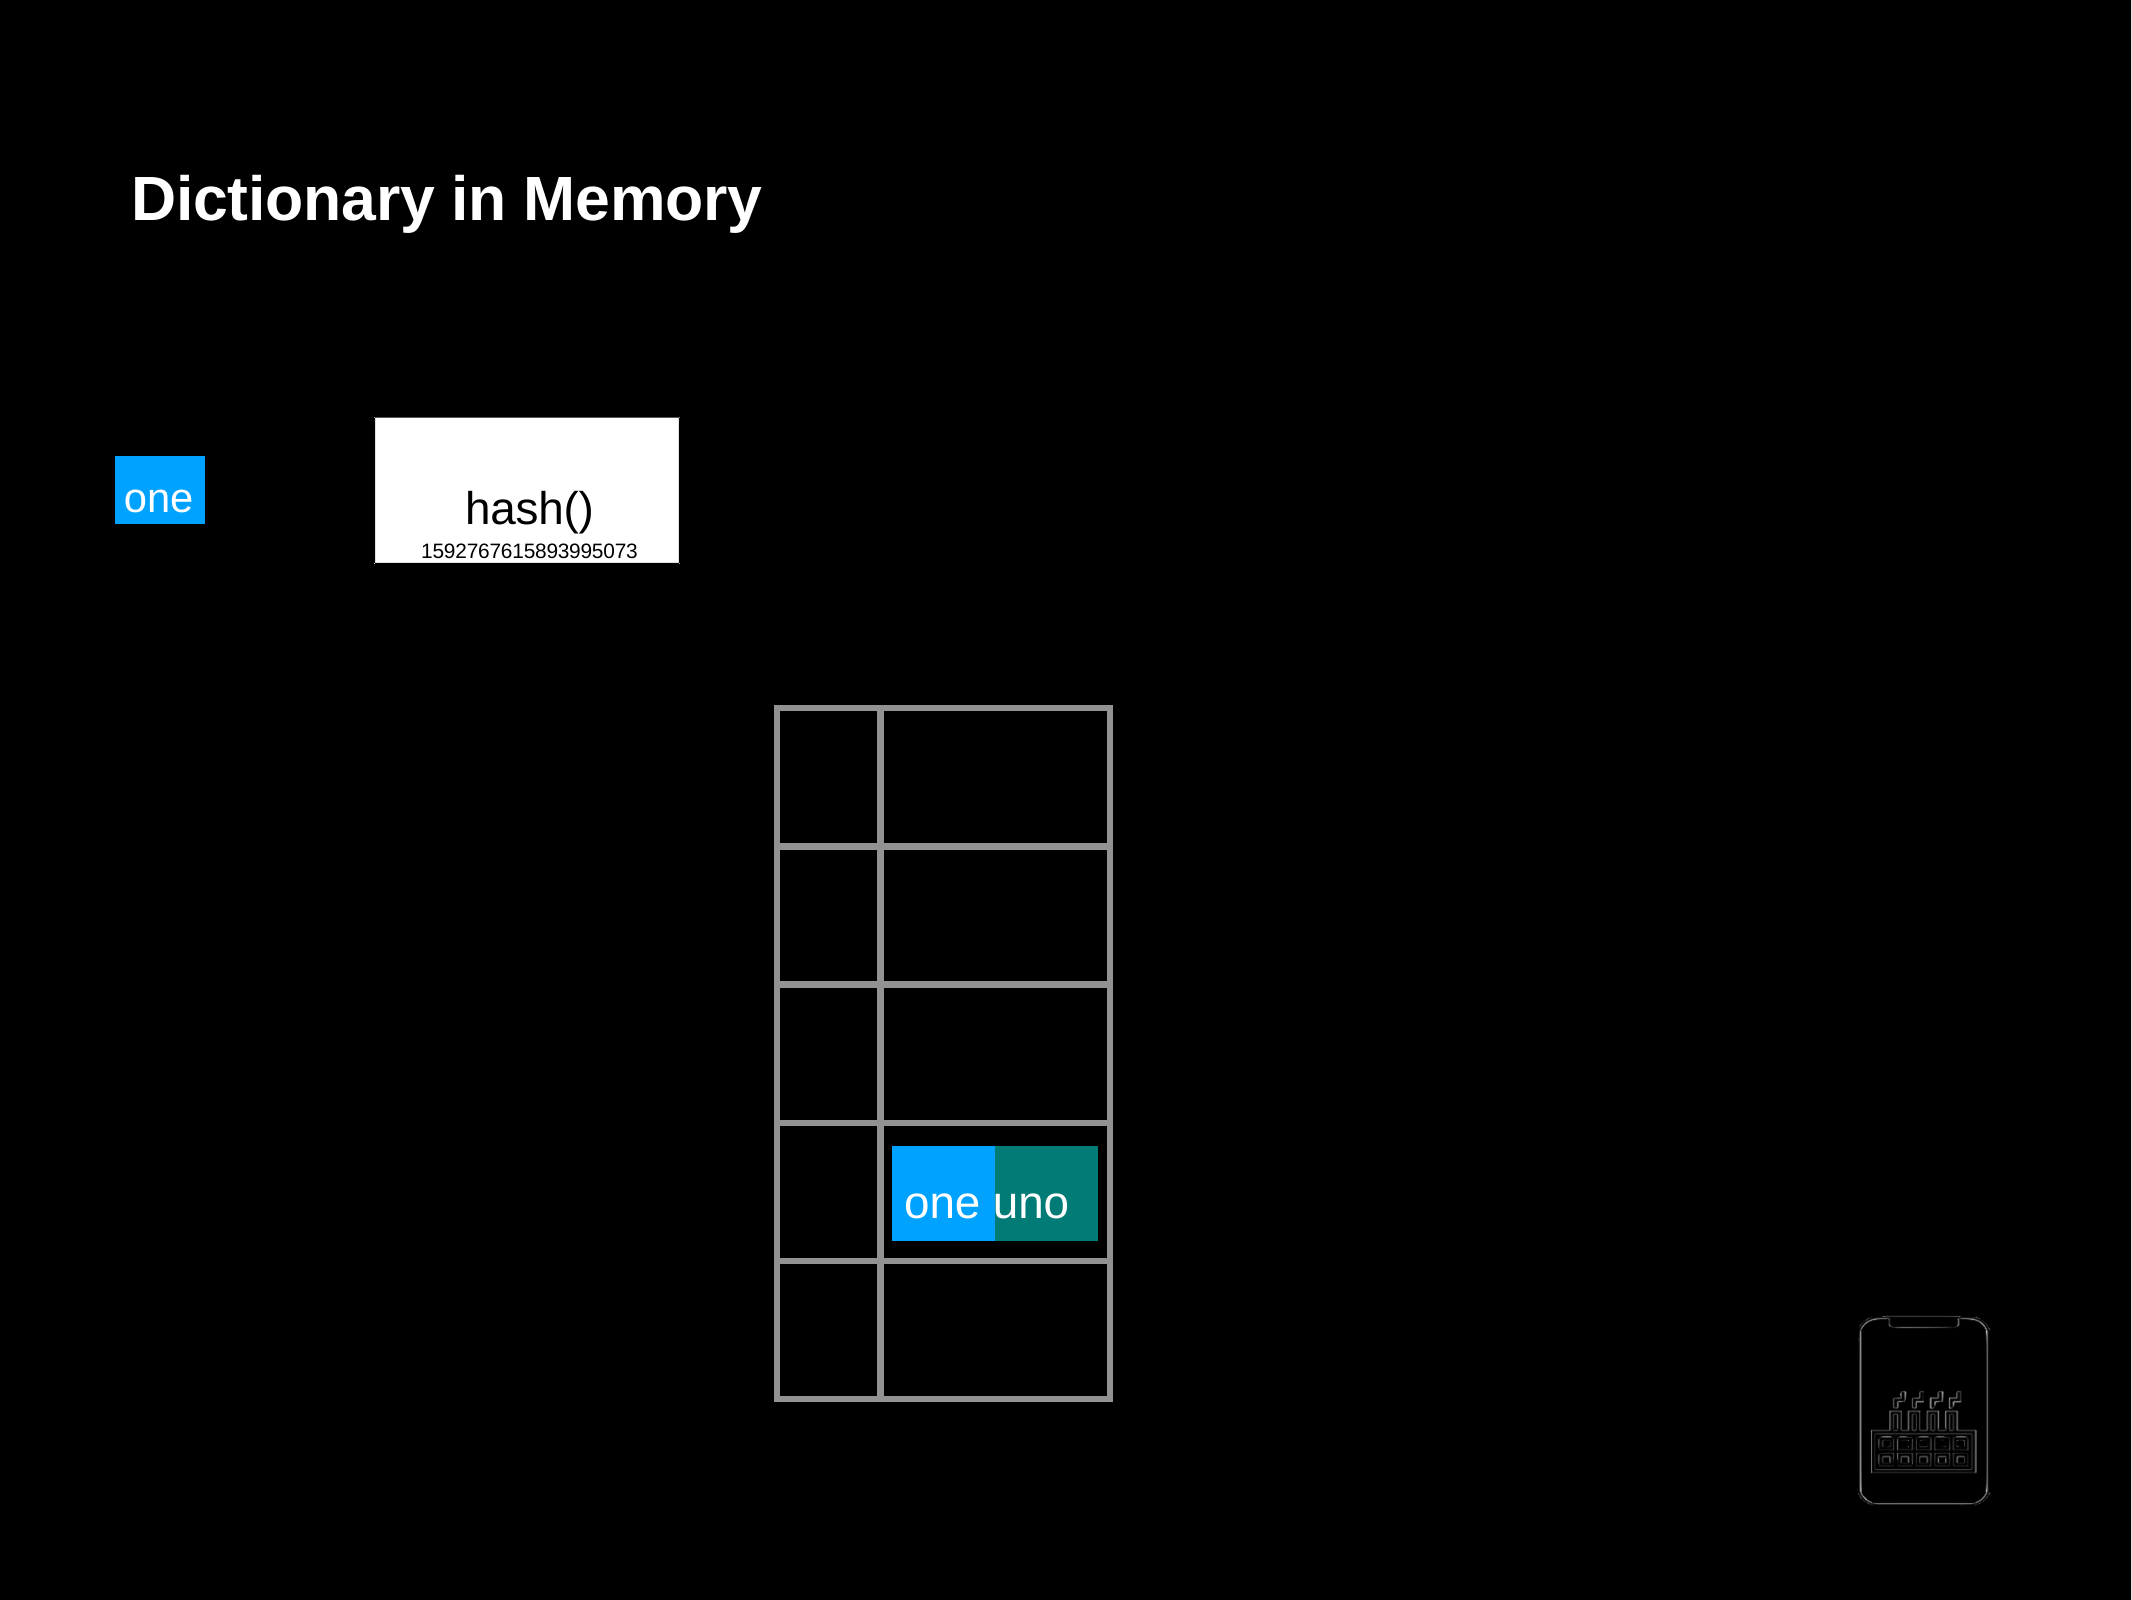

Dictionary in Memory
engToSp = {'one': 'uno', 'two': 'dos', 'three': 'tres'}

one
hash()
1592767615893995073

index = 3

0
1
2
3
one uno
4

AppMillers
www.appmillers.com